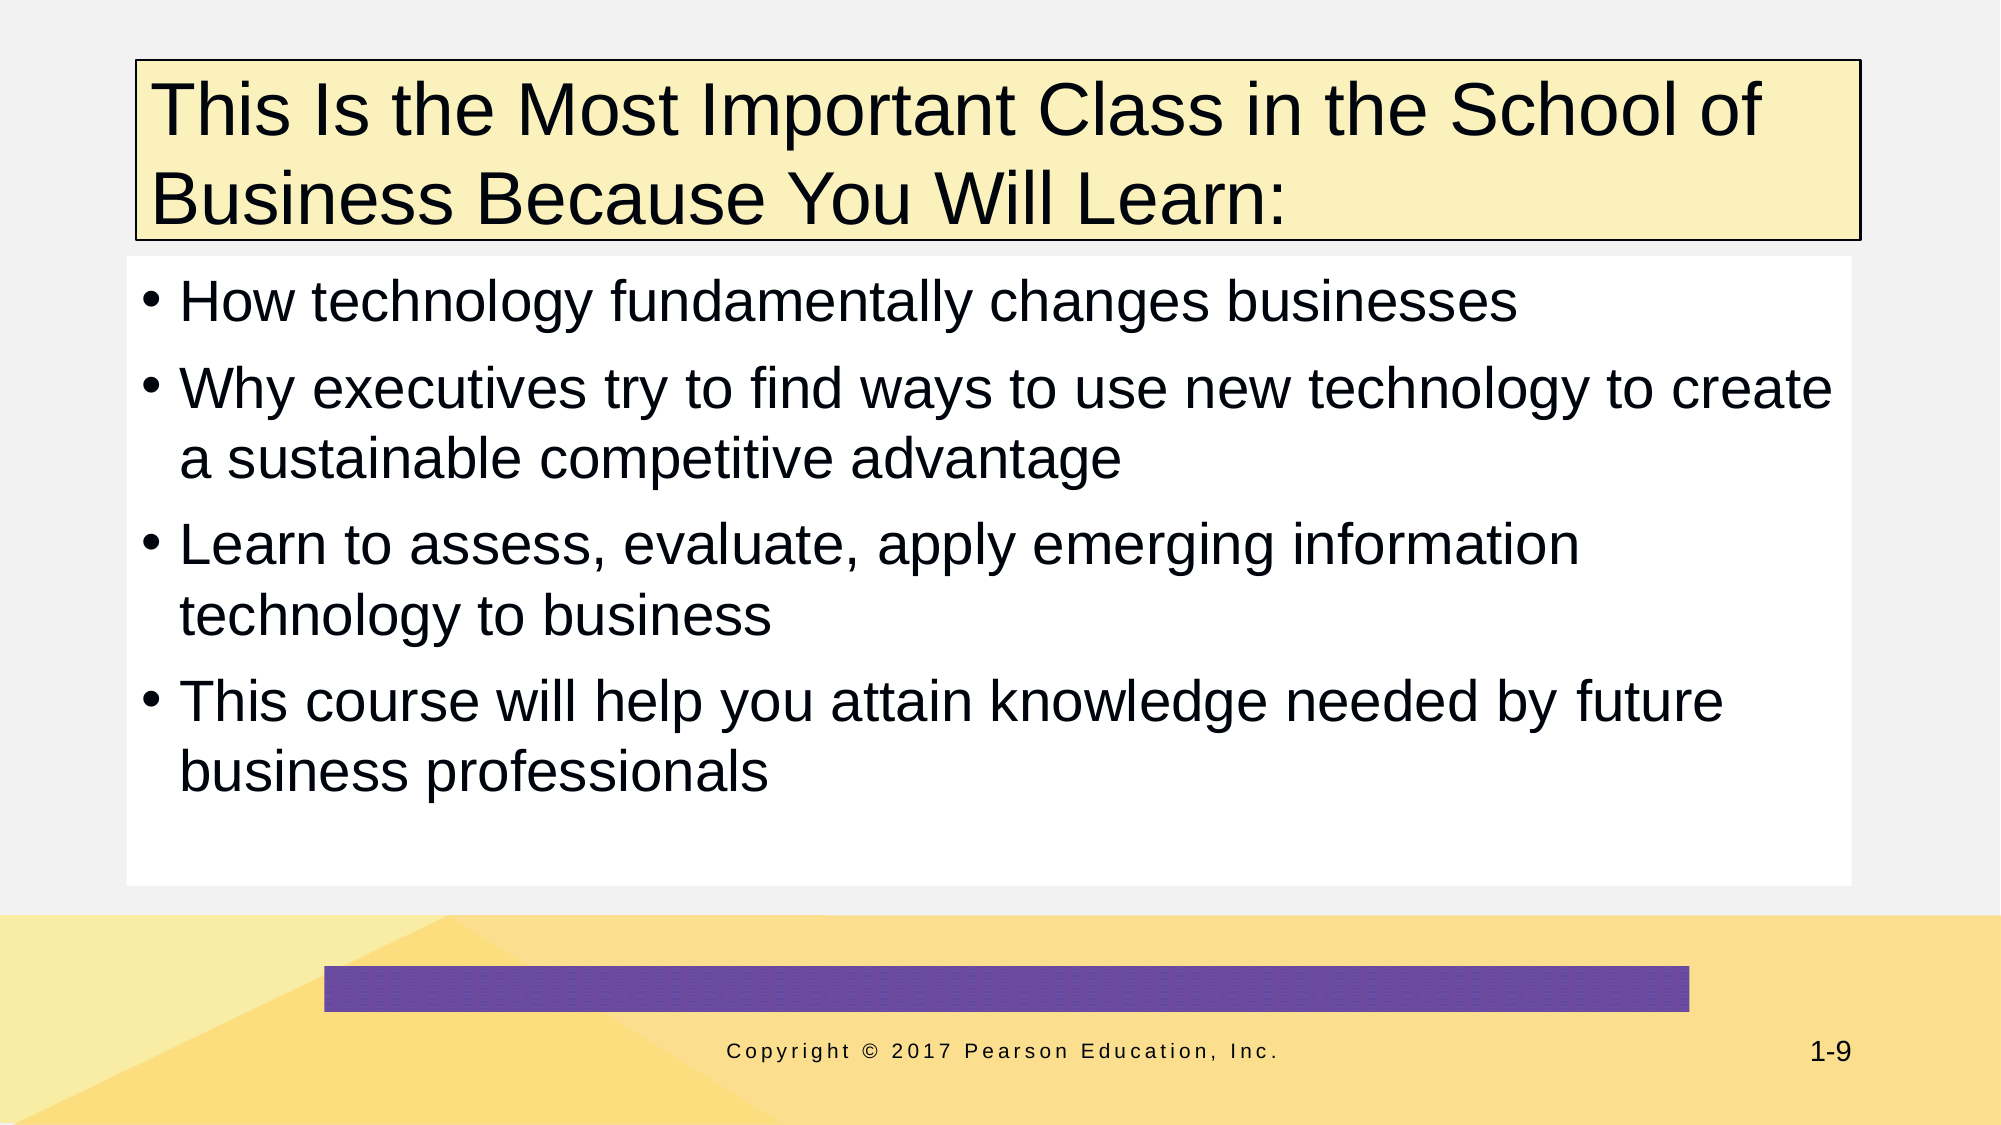

# This Is the Most Important Class in the School of Business Because You Will Learn:
How technology fundamentally changes businesses
Why executives try to find ways to use new technology to create a sustainable competitive advantage
Learn to assess, evaluate, apply emerging information technology to business
This course will help you attain knowledge needed by future business professionals
Copyright © 2017 Pearson Education, Inc.